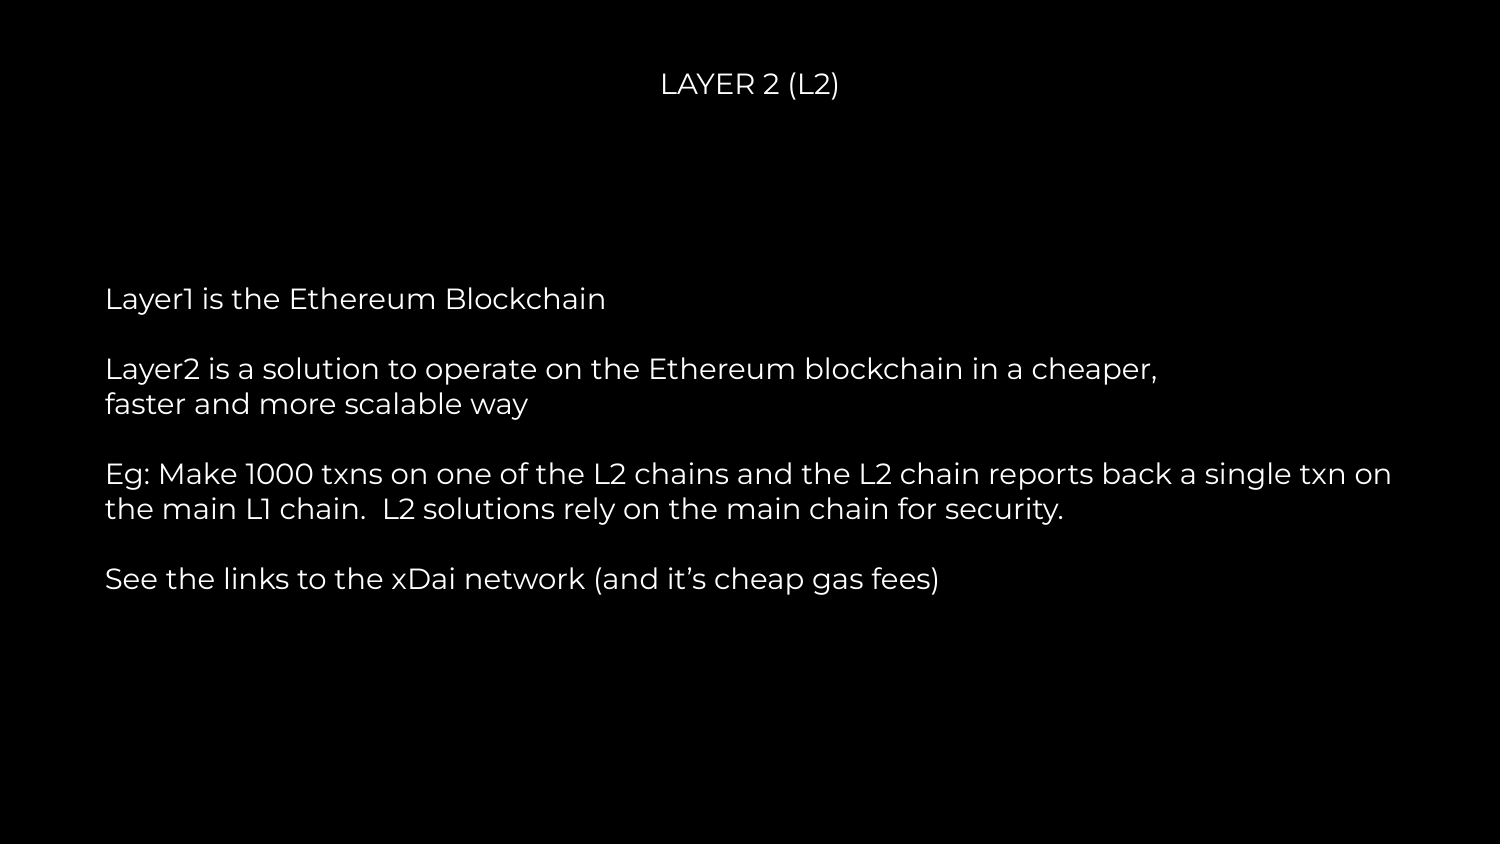

LAYER 2 (L2)
Layer1 is the Ethereum Blockchain

Layer2 is a solution to operate on the Ethereum blockchain in a cheaper,
faster and more scalable way

Eg: Make 1000 txns on one of the L2 chains and the L2 chain reports back a single txn on the main L1 chain.  L2 solutions rely on the main chain for security.

See the links to the xDai network (and it’s cheap gas fees)